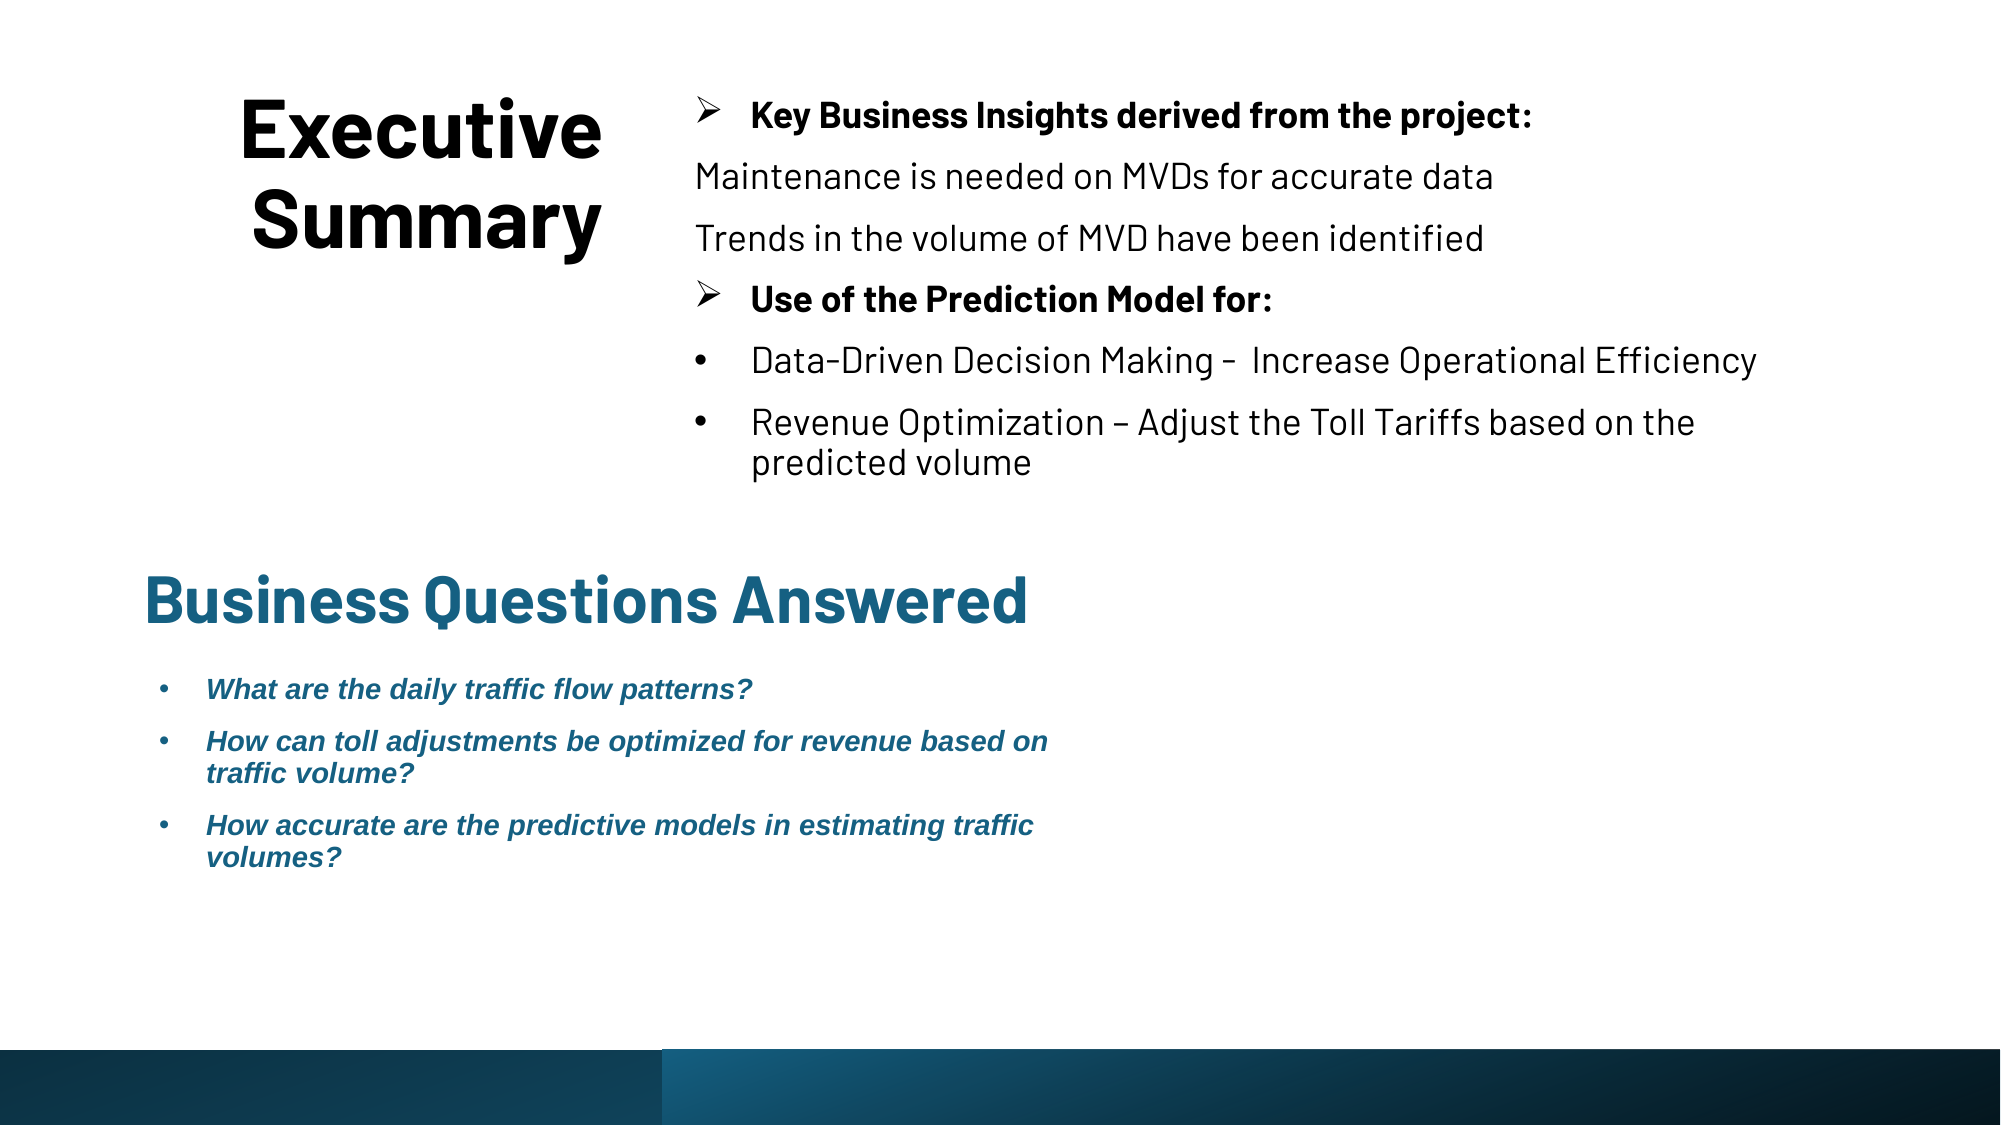

# Executive Summary
Key Business Insights derived from the project:
Maintenance is needed on MVDs for accurate data
Trends in the volume of MVD have been identified
Use of the Prediction Model for:
Data-Driven Decision Making -  Increase Operational Efficiency
Revenue Optimization – Adjust the Toll Tariffs based on the predicted volume
Business Questions Answered
What are the daily traffic flow patterns?
How can toll adjustments be optimized for revenue based on traffic volume?
How accurate are the predictive models in estimating traffic volumes?